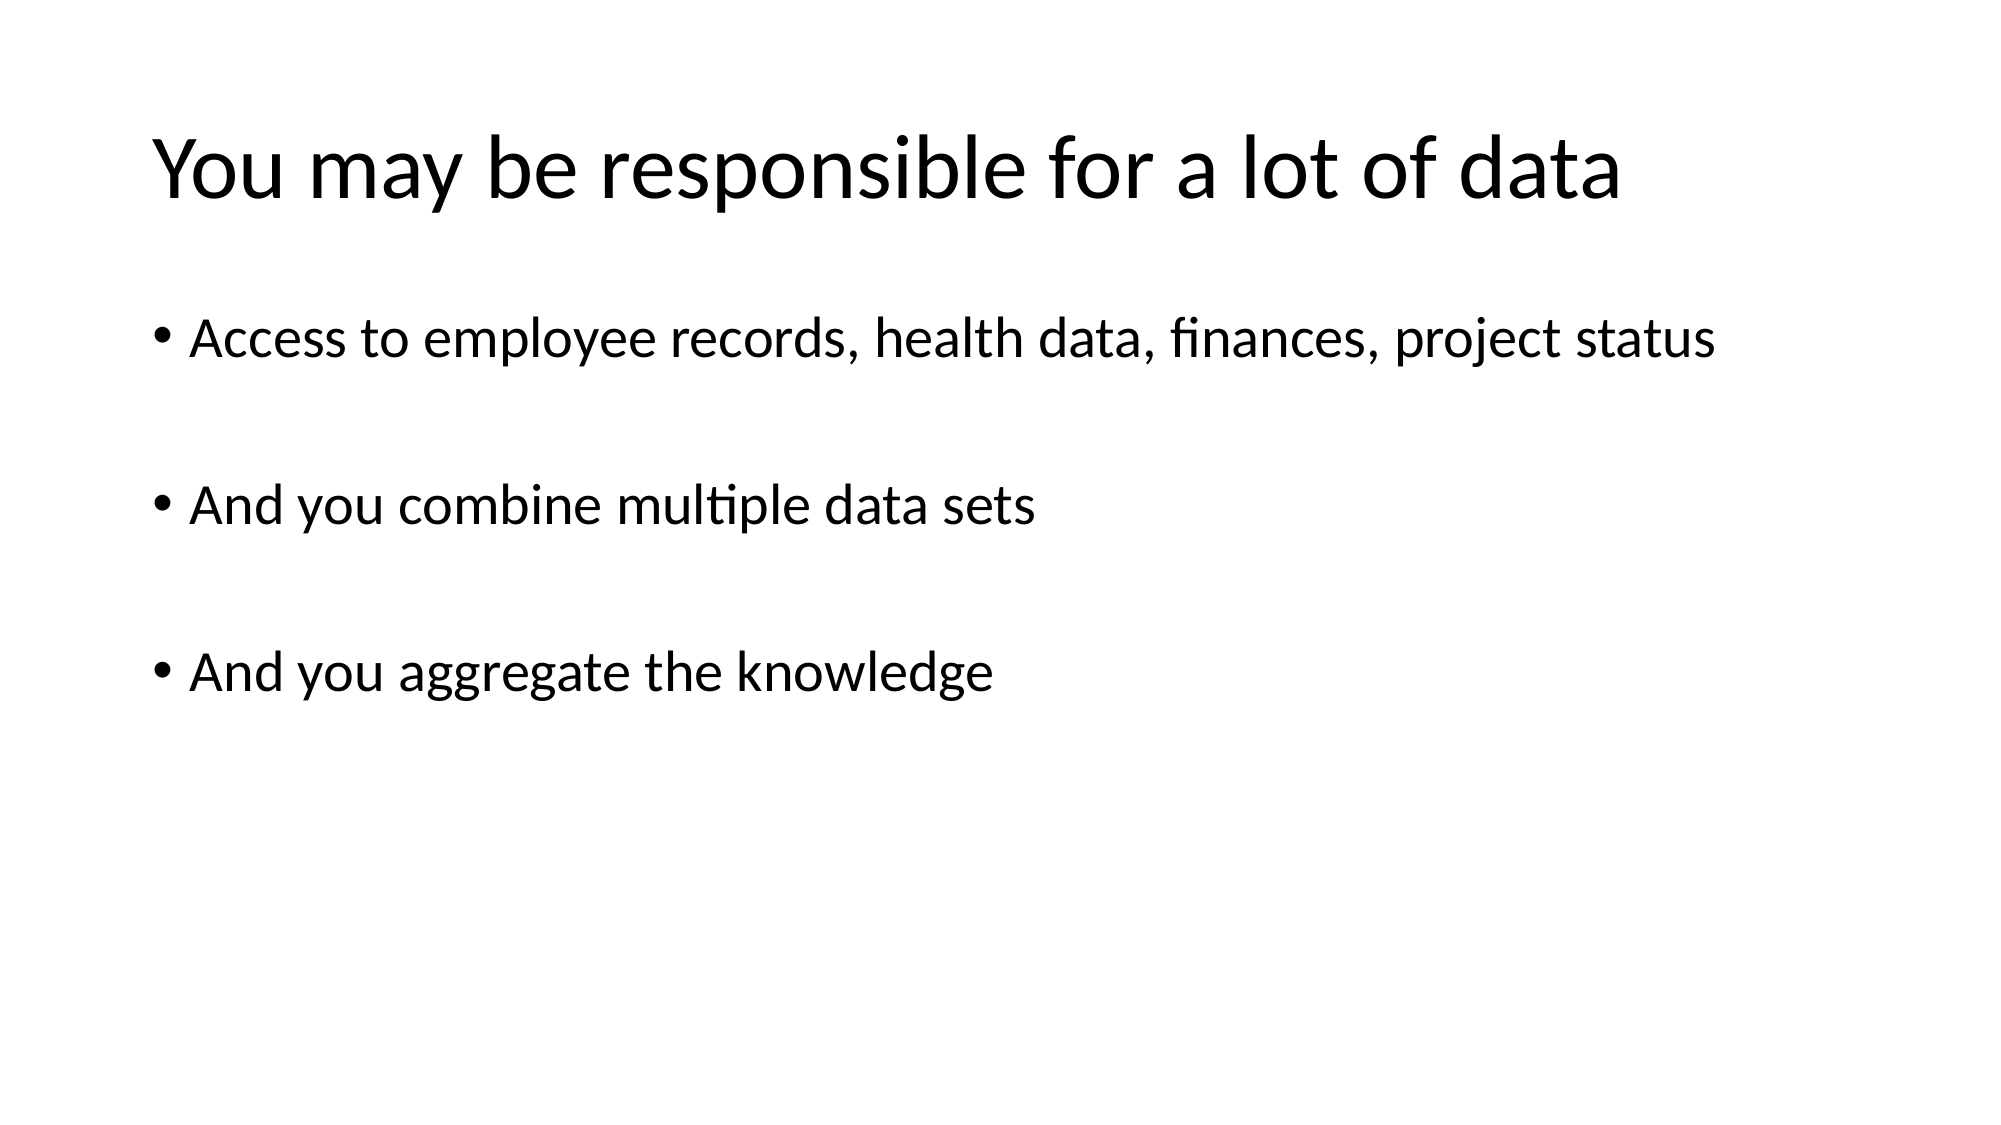

# You may be responsible for a lot of data
Access to employee records, health data, finances, project status

And you combine multiple data sets

And you aggregate the knowledge